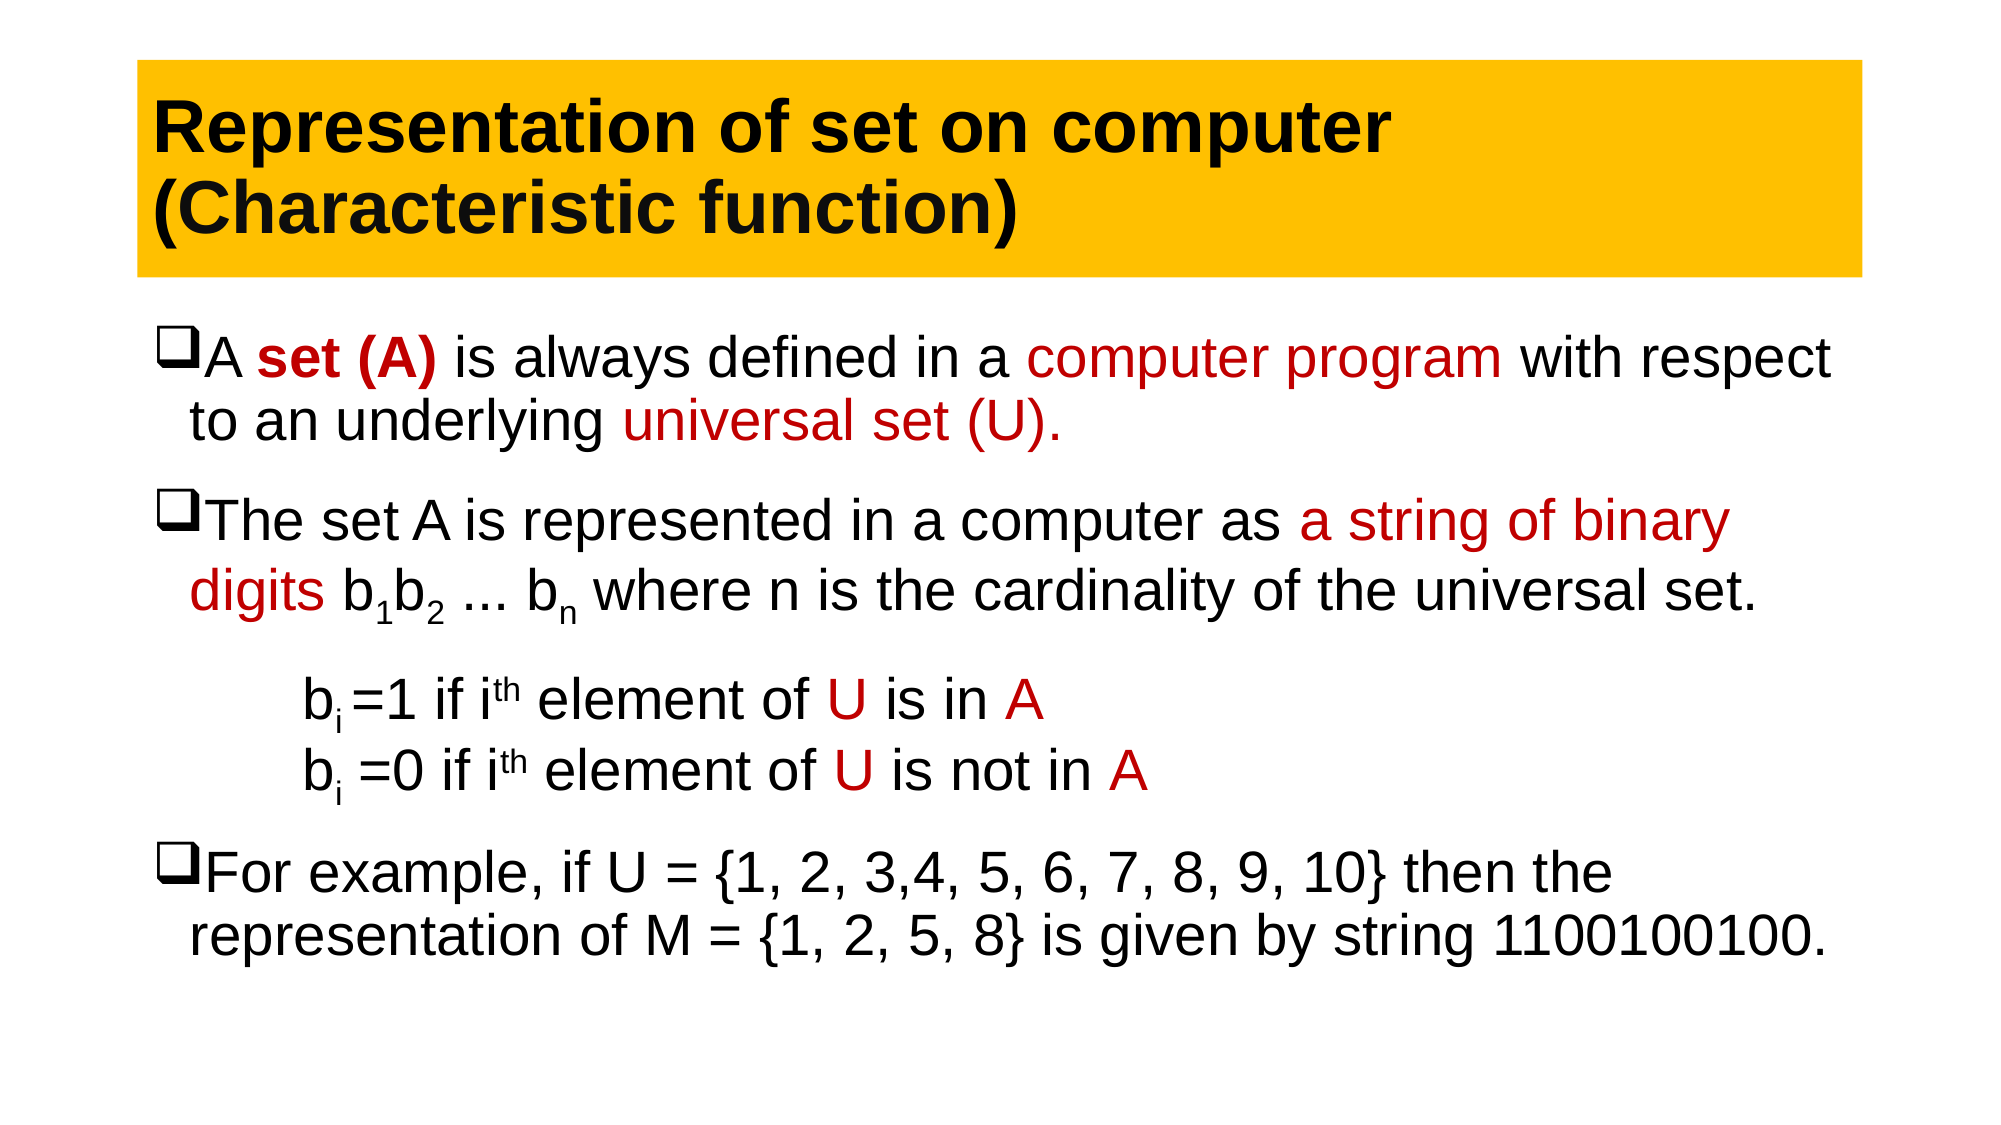

# Representation of set on computer (Characteristic function)
A set (A) is always defined in a computer program with respect to an underlying universal set (U).
The set A is represented in a computer as a string of binary digits b1b2 ... bn where n is the cardinality of the universal set.
bi =1 if ith element of U is in A
bi =0 if ith element of U is not in A
For example, if U = {1, 2, 3,4, 5, 6, 7, 8, 9, 10} then the representation of M = {1, 2, 5, 8} is given by string 1100100100.